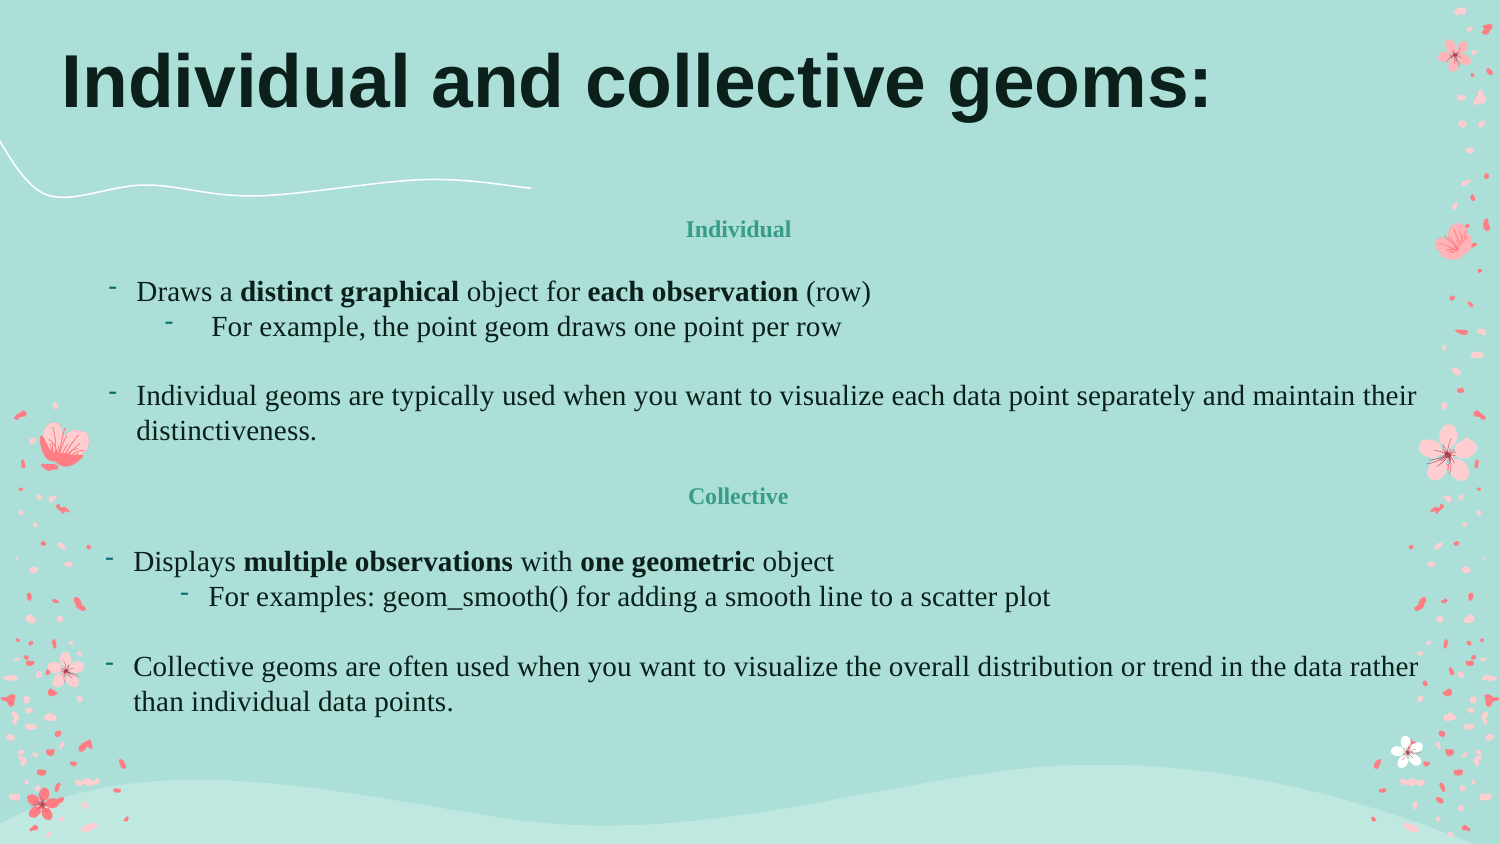

# Individual and collective geoms:
Individual
Draws a distinct graphical object for each observation (row)
For example, the point geom draws one point per row

Individual geoms are typically used when you want to visualize each data point separately and maintain their distinctiveness.
Collective
Displays multiple observations with one geometric object
For examples: geom_smooth() for adding a smooth line to a scatter plot

Collective geoms are often used when you want to visualize the overall distribution or trend in the data rather than individual data points.